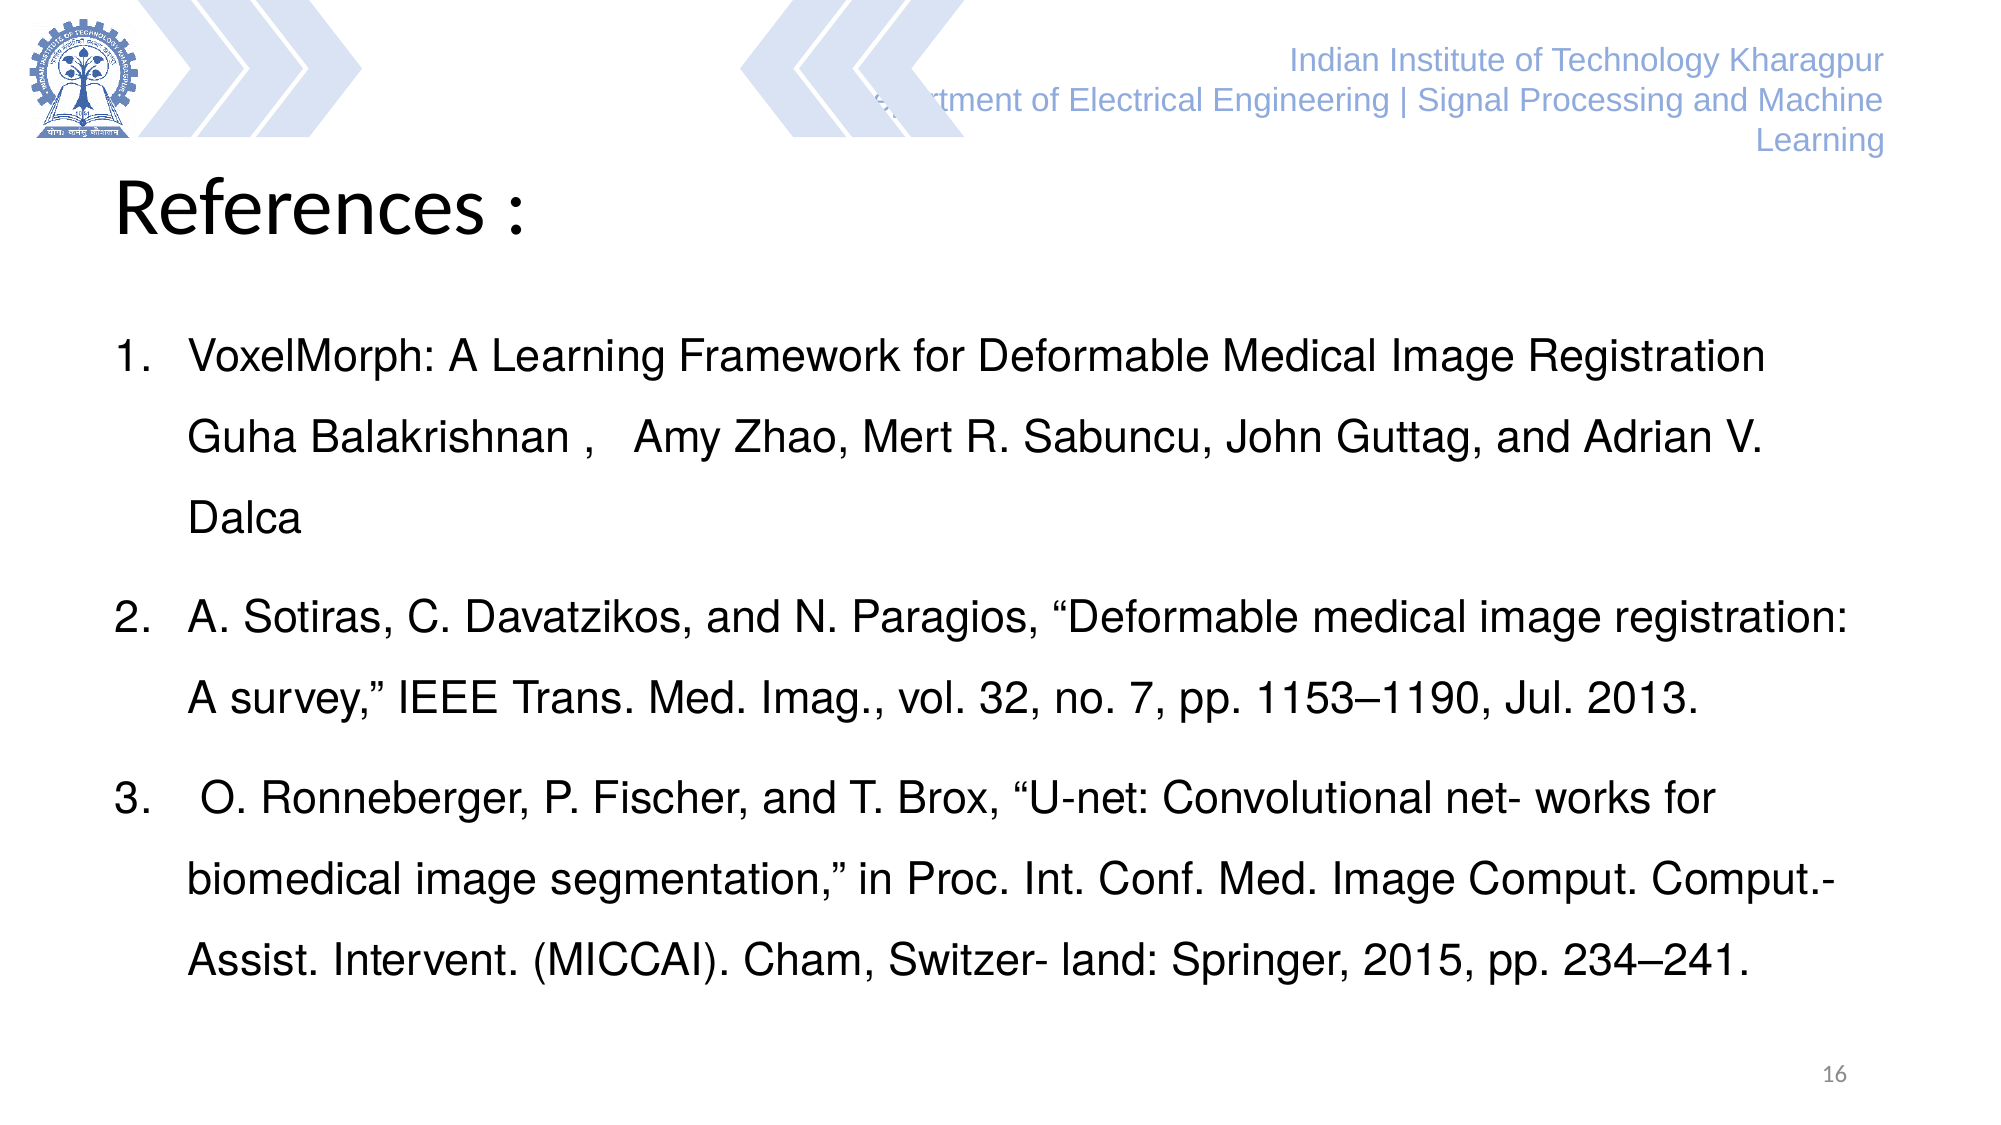

# References :
VoxelMorph: A Learning Framework for Deformable Medical Image Registration Guha Balakrishnan ,   Amy Zhao, Mert R. Sabuncu, John Guttag, and Adrian V. Dalca
A. Sotiras, C. Davatzikos, and N. Paragios, “Deformable medical image registration: A survey,” IEEE Trans. Med. Imag., vol. 32, no. 7, pp. 1153–1190, Jul. 2013.
 O. Ronneberger, P. Fischer, and T. Brox, “U-net: Convolutional net- works for biomedical image segmentation,” in Proc. Int. Conf. Med. Image Comput. Comput.-Assist. Intervent. (MICCAI). Cham, Switzer- land: Springer, 2015, pp. 234–241.

16